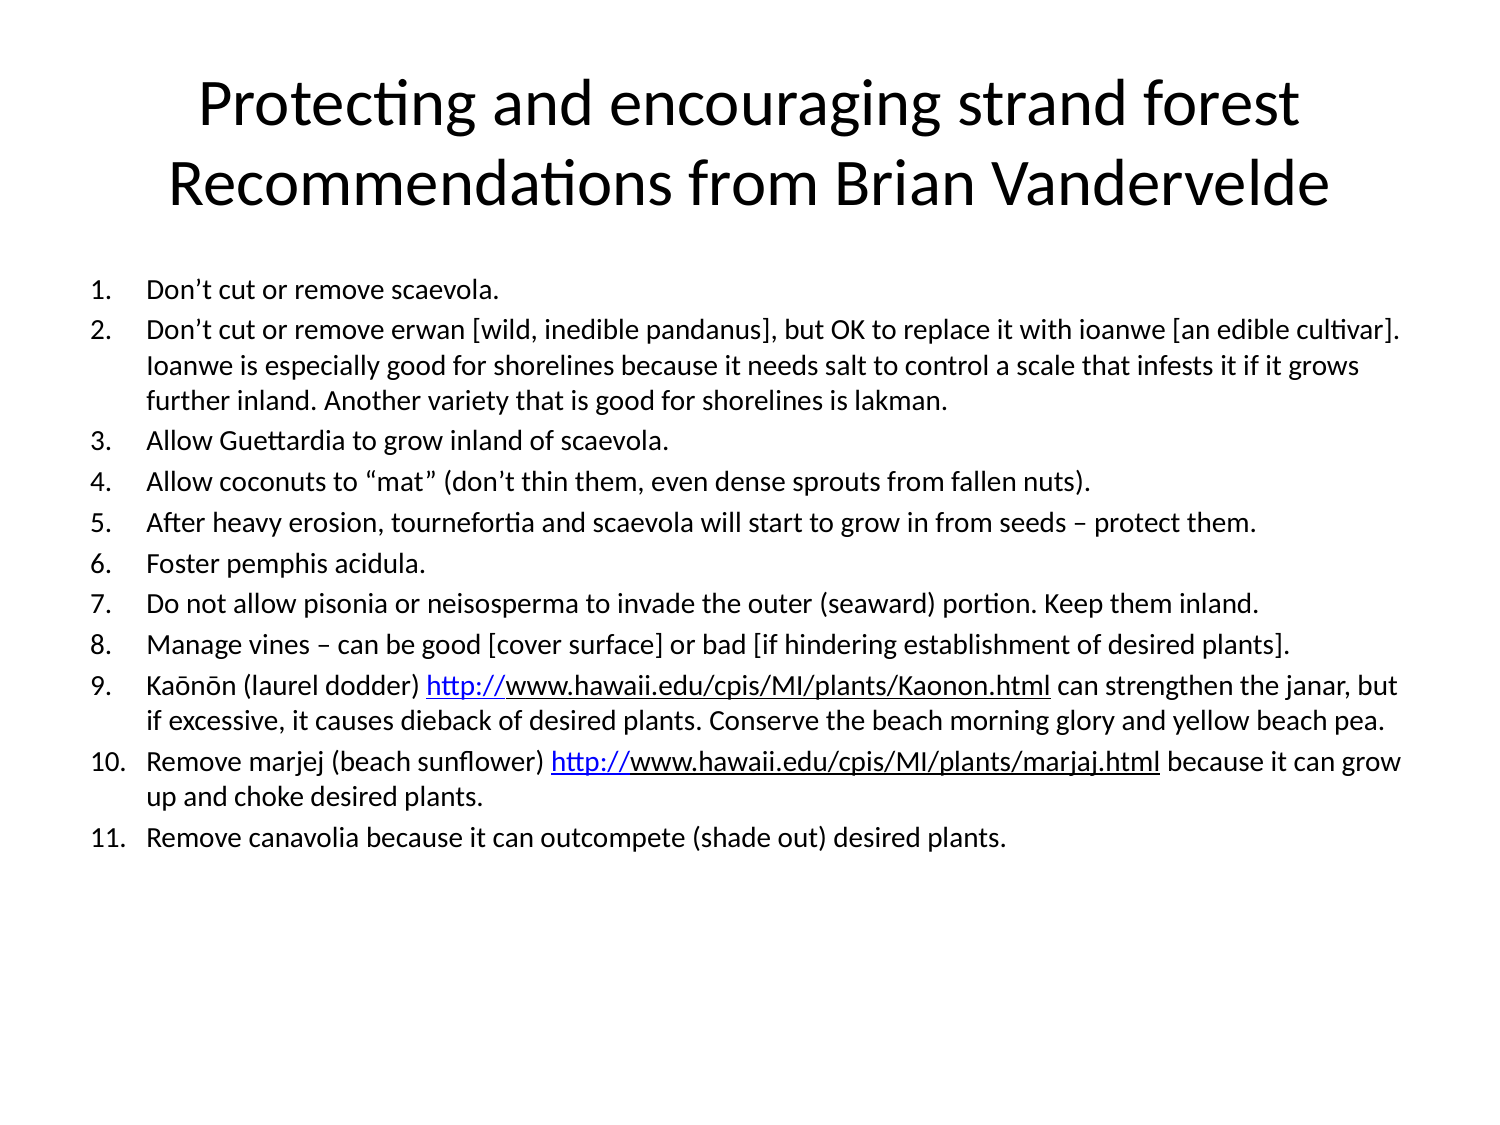

# Protecting and encouraging strand forest Recommendations from Brian Vandervelde
Don’t cut or remove scaevola.
Don’t cut or remove erwan [wild, inedible pandanus], but OK to replace it with ioanwe [an edible cultivar]. Ioanwe is especially good for shorelines because it needs salt to control a scale that infests it if it grows further inland. Another variety that is good for shorelines is lakman.
Allow Guettardia to grow inland of scaevola.
Allow coconuts to “mat” (don’t thin them, even dense sprouts from fallen nuts).
After heavy erosion, tournefortia and scaevola will start to grow in from seeds – protect them.
Foster pemphis acidula.
Do not allow pisonia or neisosperma to invade the outer (seaward) portion. Keep them inland.
Manage vines – can be good [cover surface] or bad [if hindering establishment of desired plants].
Kaōnōn (laurel dodder) http://www.hawaii.edu/cpis/MI/plants/Kaonon.html can strengthen the janar, but if excessive, it causes dieback of desired plants. Conserve the beach morning glory and yellow beach pea.
Remove marjej (beach sunflower) http://www.hawaii.edu/cpis/MI/plants/marjaj.html because it can grow up and choke desired plants.
Remove canavolia because it can outcompete (shade out) desired plants.